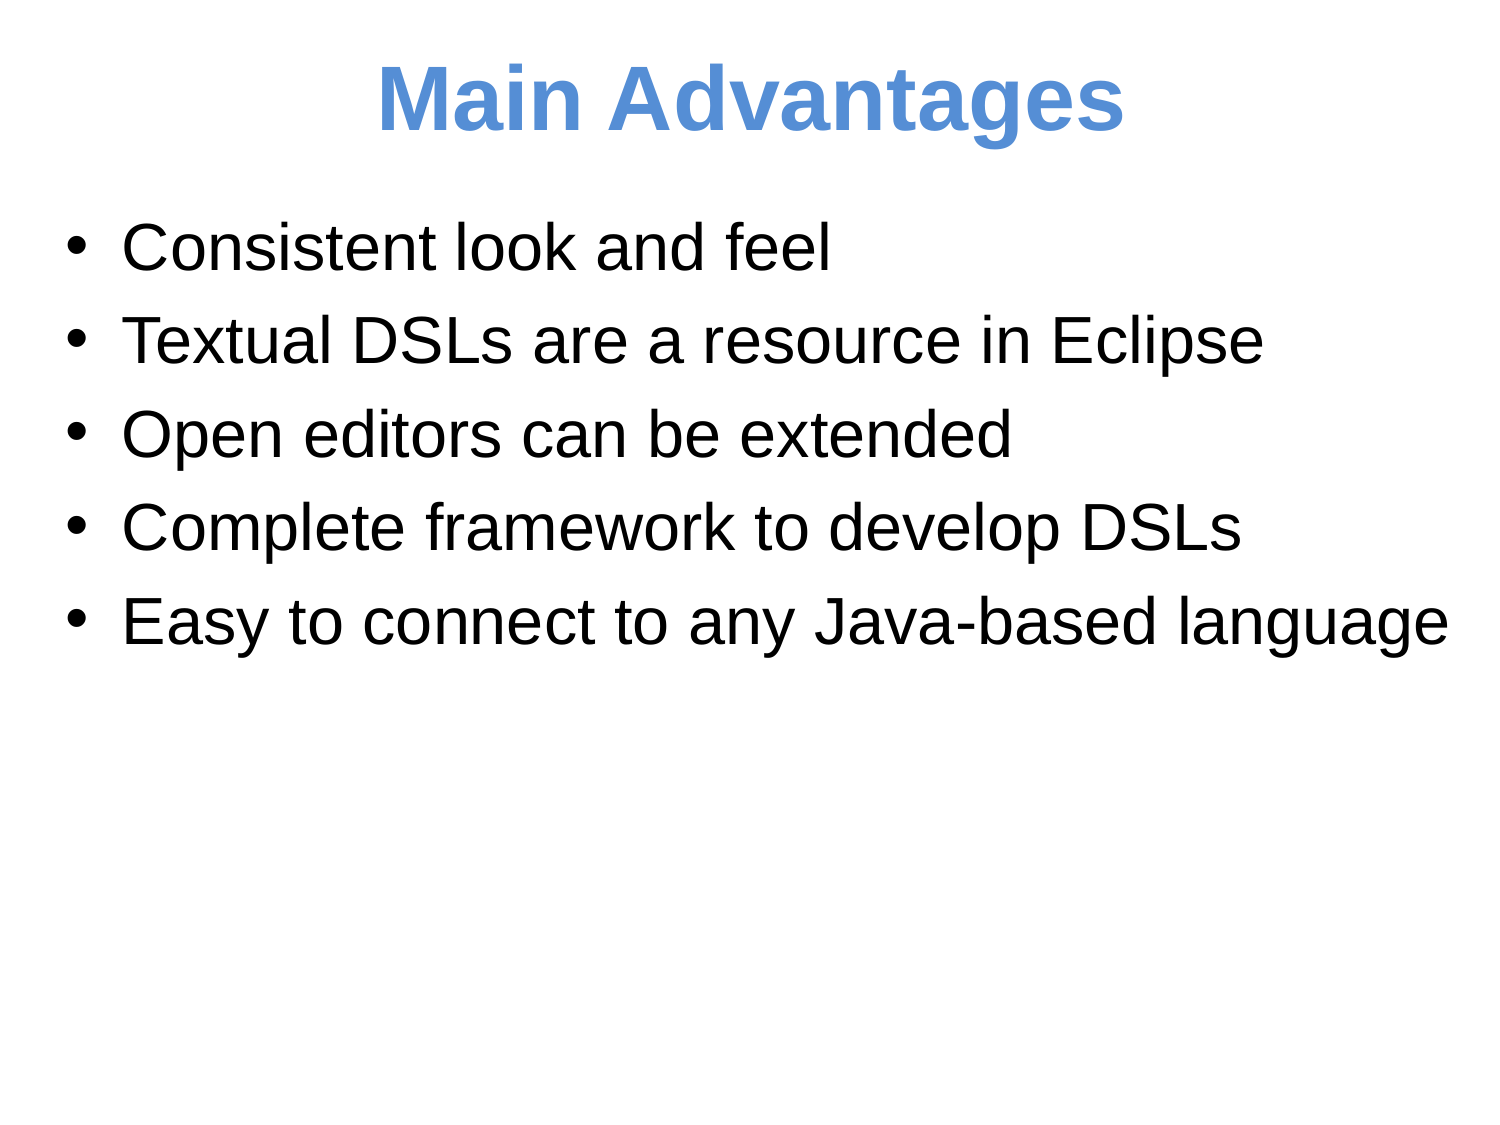

Main Advantages
#
Consistent look and feel
Textual DSLs are a resource in Eclipse
Open editors can be extended
Complete framework to develop DSLs
Easy to connect to any Java-based language